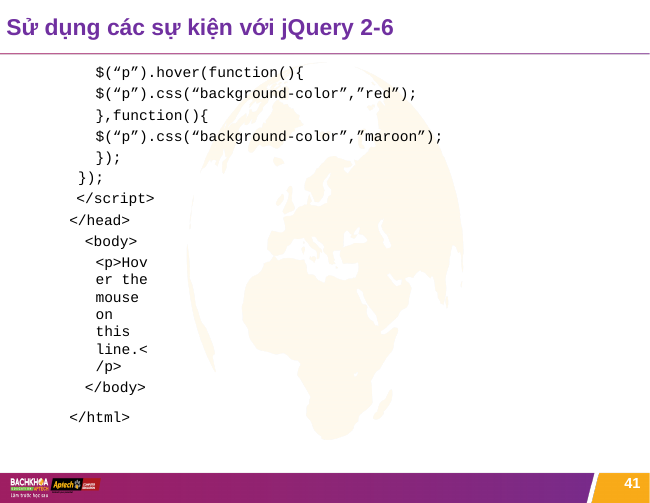

# Sử dụng các sự kiện với jQuery 2-6
$(“p”).hover(function(){
$(“p”).css(“background-color”,”red”);
},function(){
$(“p”).css(“background-color”,”maroon”);
});
});
</script>
</head>
<body>
<p>Hover the mouse on this line.</p>
</body>
</html>
41